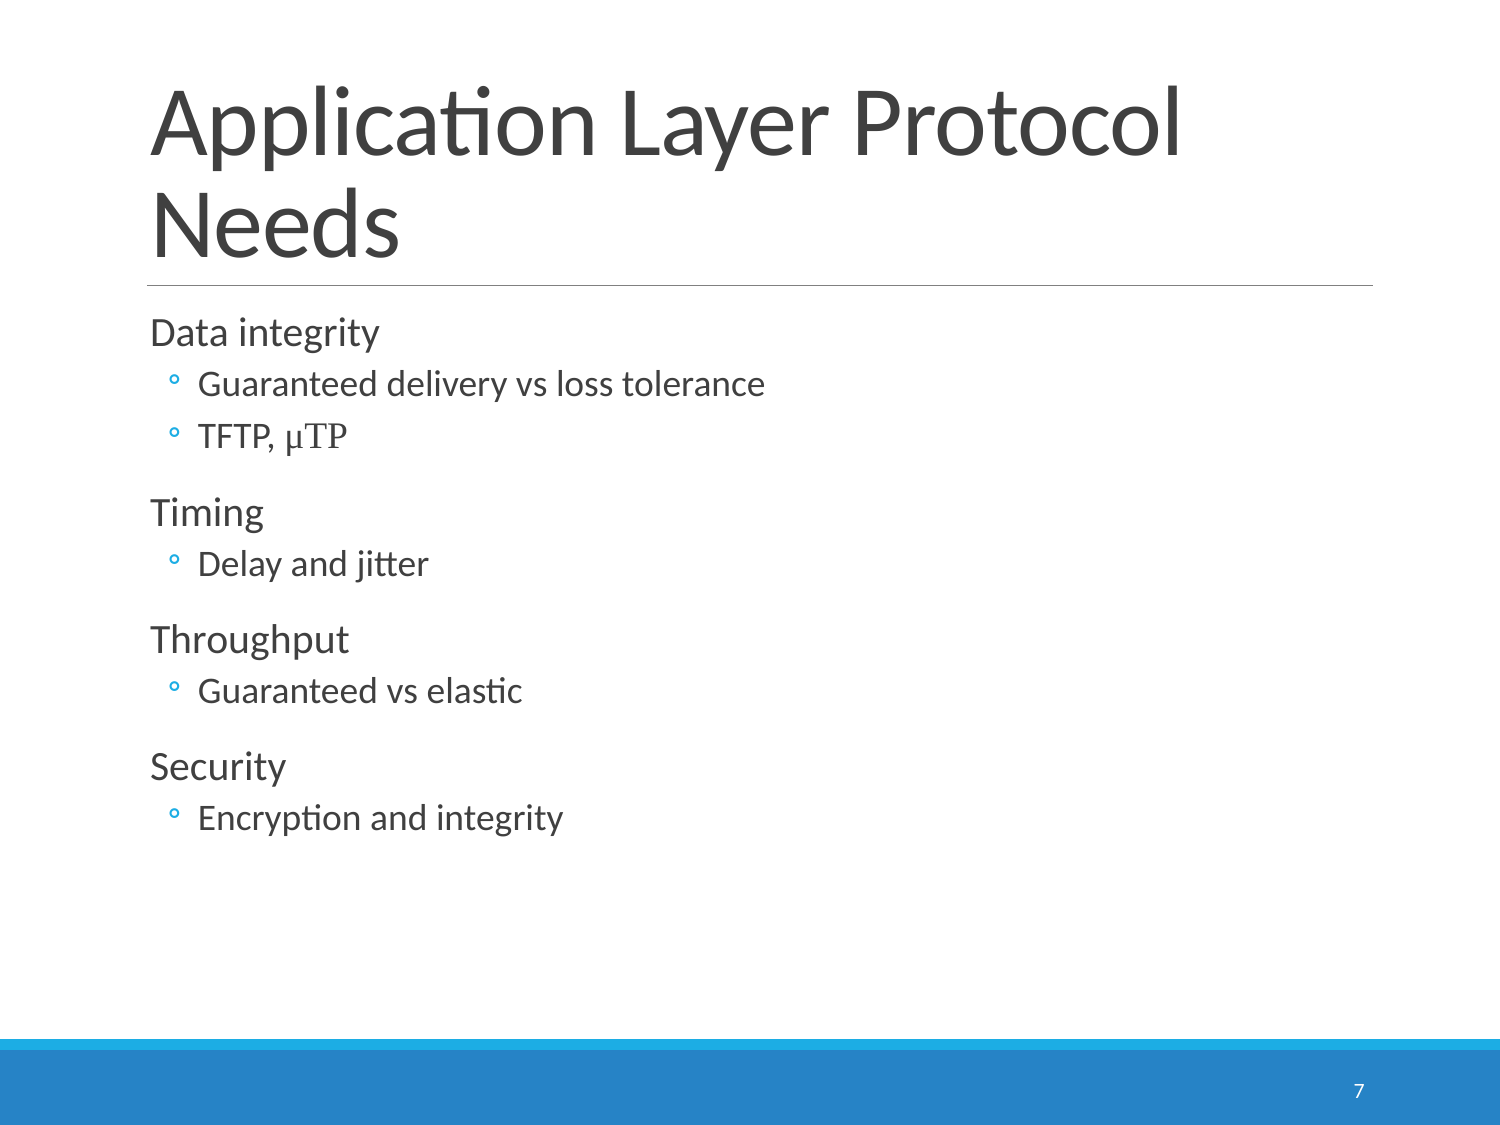

# Application Layer Protocol Needs
Data integrity
Guaranteed delivery vs loss tolerance
TFTP, μTP
Timing
Delay and jitter
Throughput
Guaranteed vs elastic
Security
Encryption and integrity
7